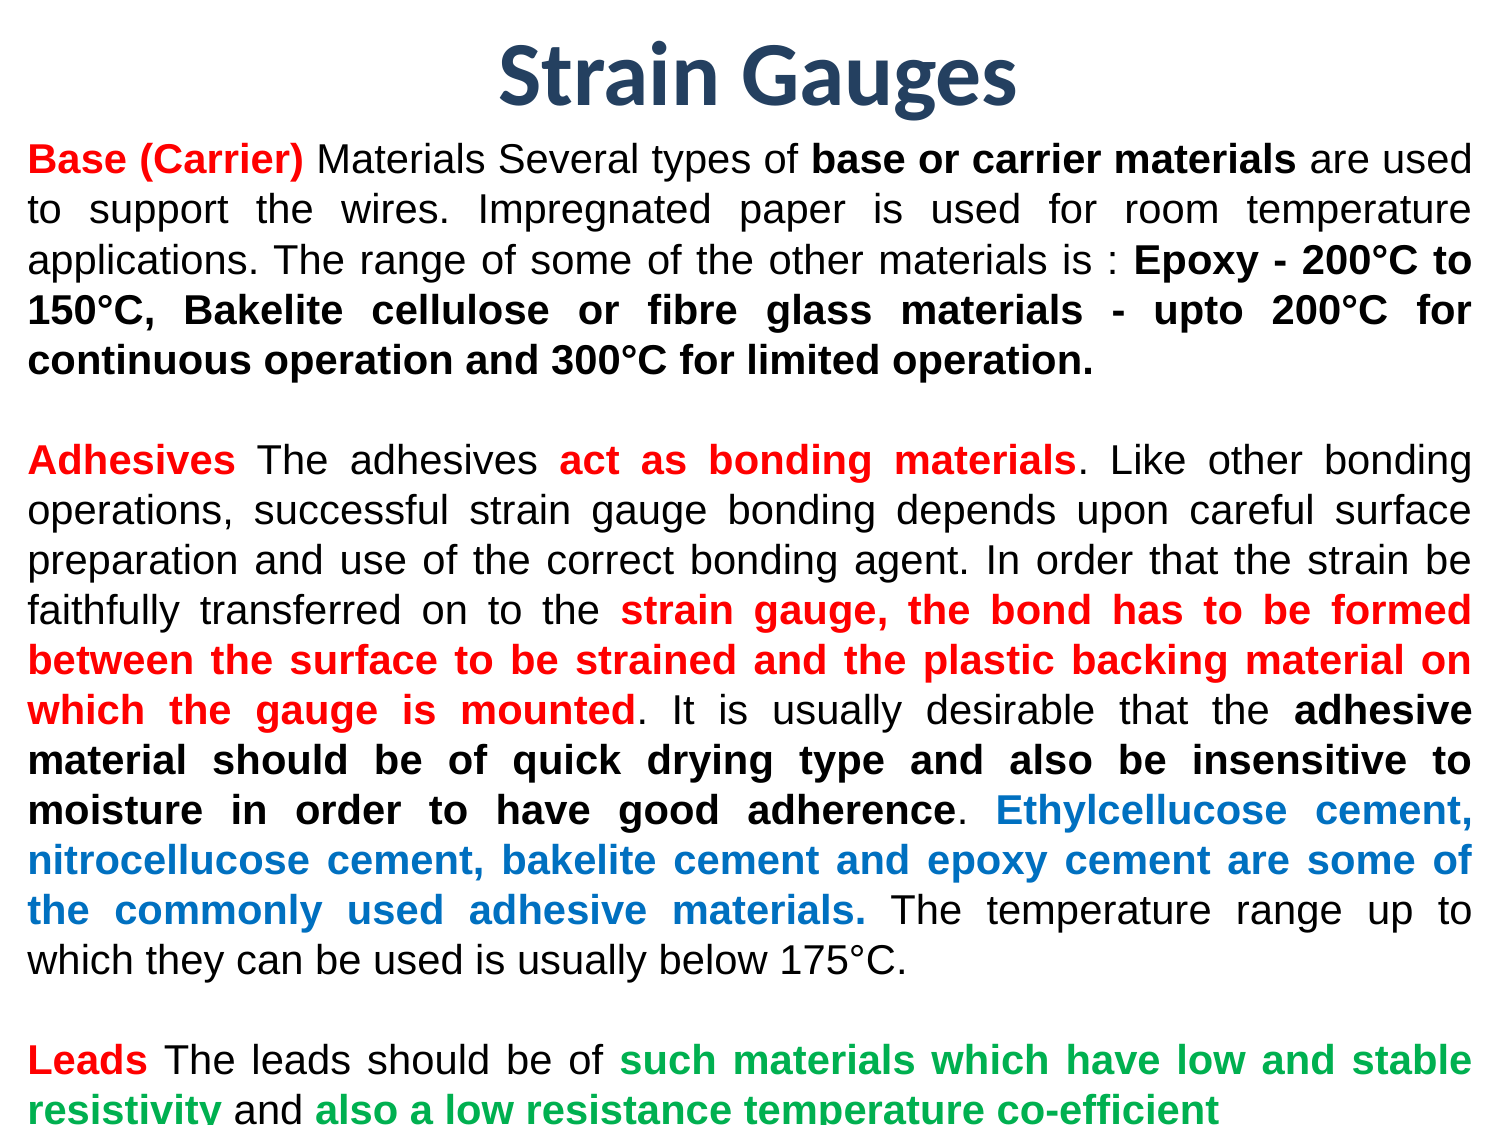

# Strain Gauges
Base (Carrier) Materials Several types of base or carrier materials are used to support the wires. Impregnated paper is used for room temperature applications. The range of some of the other materials is : Epoxy - 200°C to 150°C, Bakelite cellulose or fibre glass materials - upto 200°C for continuous operation and 300°C for limited operation.

Adhesives The adhesives act as bonding materials. Like other bonding operations, successful strain gauge bonding depends upon careful surface preparation and use of the correct bonding agent. In order that the strain be faithfully transferred on to the strain gauge, the bond has to be formed between the surface to be strained and the plastic backing material on which the gauge is mounted. It is usually desirable that the adhesive material should be of quick drying type and also be insensitive to moisture in order to have good adherence. Ethylcellucose cement, nitrocellucose cement, bakelite cement and epoxy cement are some of the commonly used adhesive materials. The temperature range up to which they can be used is usually below 175°C.

Leads The leads should be of such materials which have low and stable resistivity and also a low resistance temperature co-efficient